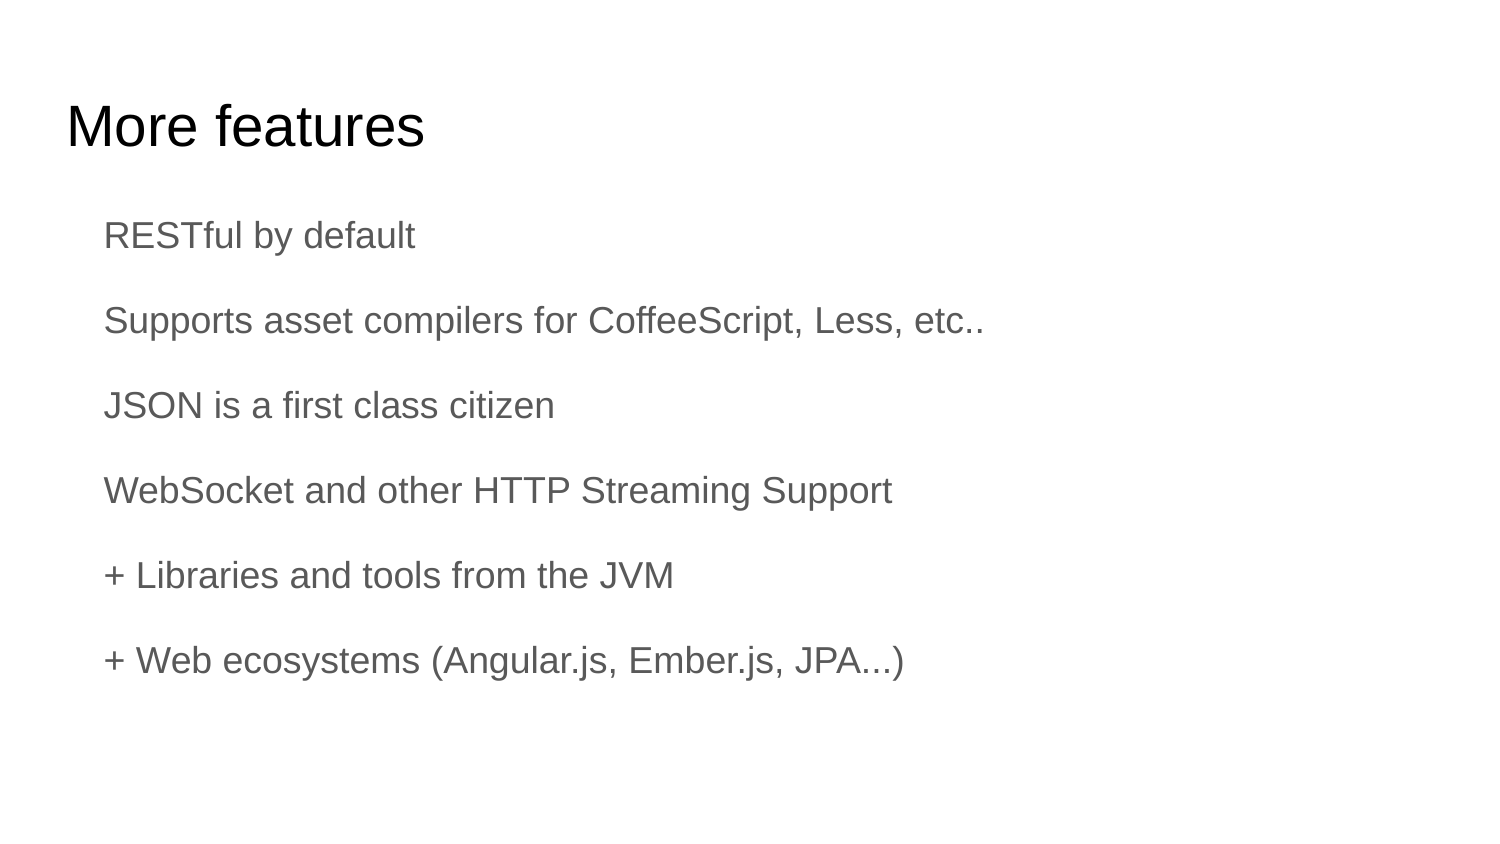

# More features
RESTful by default
Supports asset compilers for CoffeeScript, Less, etc..
JSON is a first class citizen
WebSocket and other HTTP Streaming Support
+ Libraries and tools from the JVM
+ Web ecosystems (Angular.js, Ember.js, JPA...)